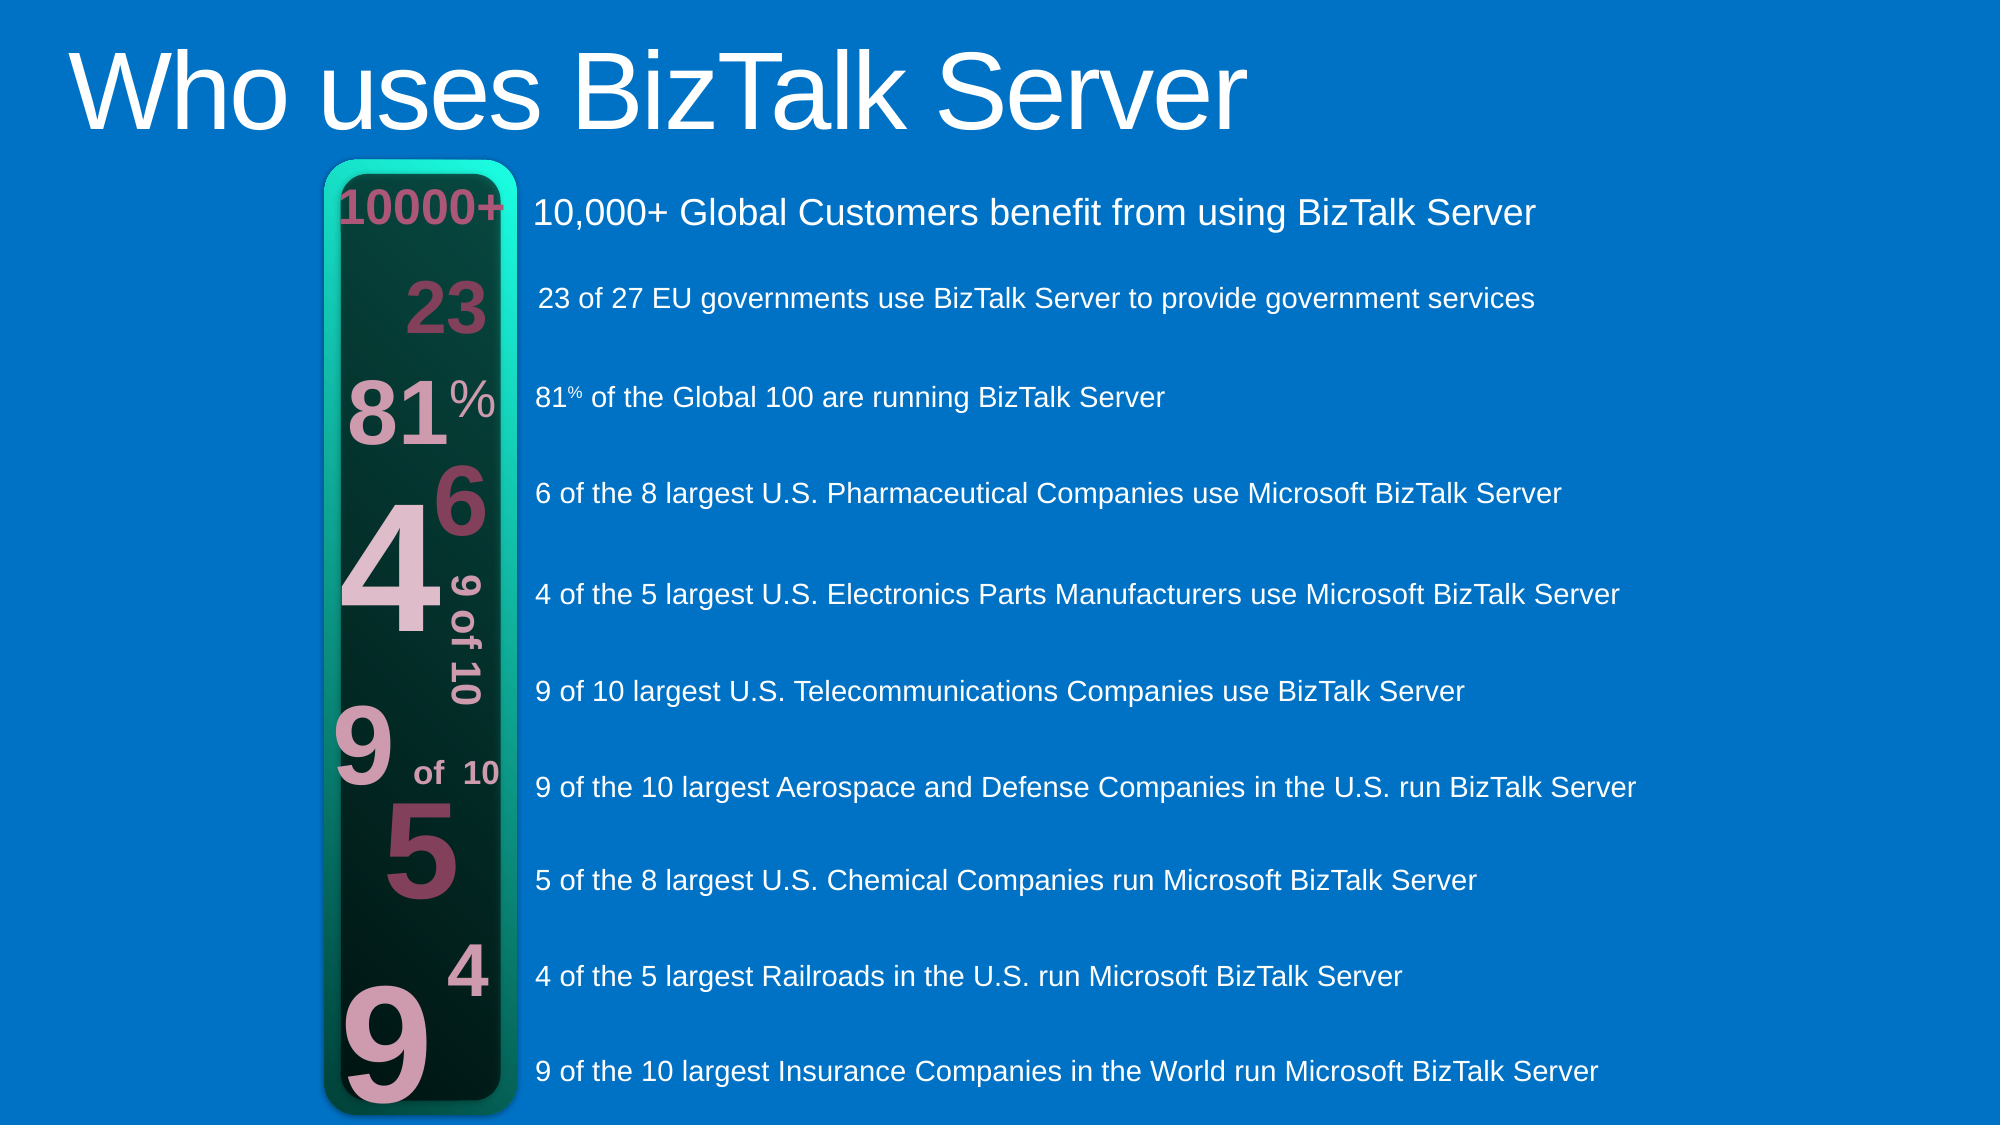

Who uses BizTalk Server

10,000+ Global Customers benefit from using BizTalk Server
10000+

23
23 of 27 EU governments use BizTalk Server to provide government services

81%
81% of the Global 100 are running BizTalk Server

6
4
6 of the 8 largest U.S. Pharmaceutical Companies use Microsoft BizTalk Server

4 of the 5 largest U.S. Electronics Parts Manufacturers use Microsoft BizTalk Server
9 of 10
9 of 10 largest U.S. Telecommunications Companies use BizTalk Server
9 of 10
9 of the 10 largest Aerospace and Defense Companies in the U.S. run BizTalk Server
5
5 of the 8 largest U.S. Chemical Companies run Microsoft BizTalk Server
4
9
4 of the 5 largest Railroads in the U.S. run Microsoft BizTalk Server
9 of the 10 largest Insurance Companies in the World run Microsoft BizTalk Server